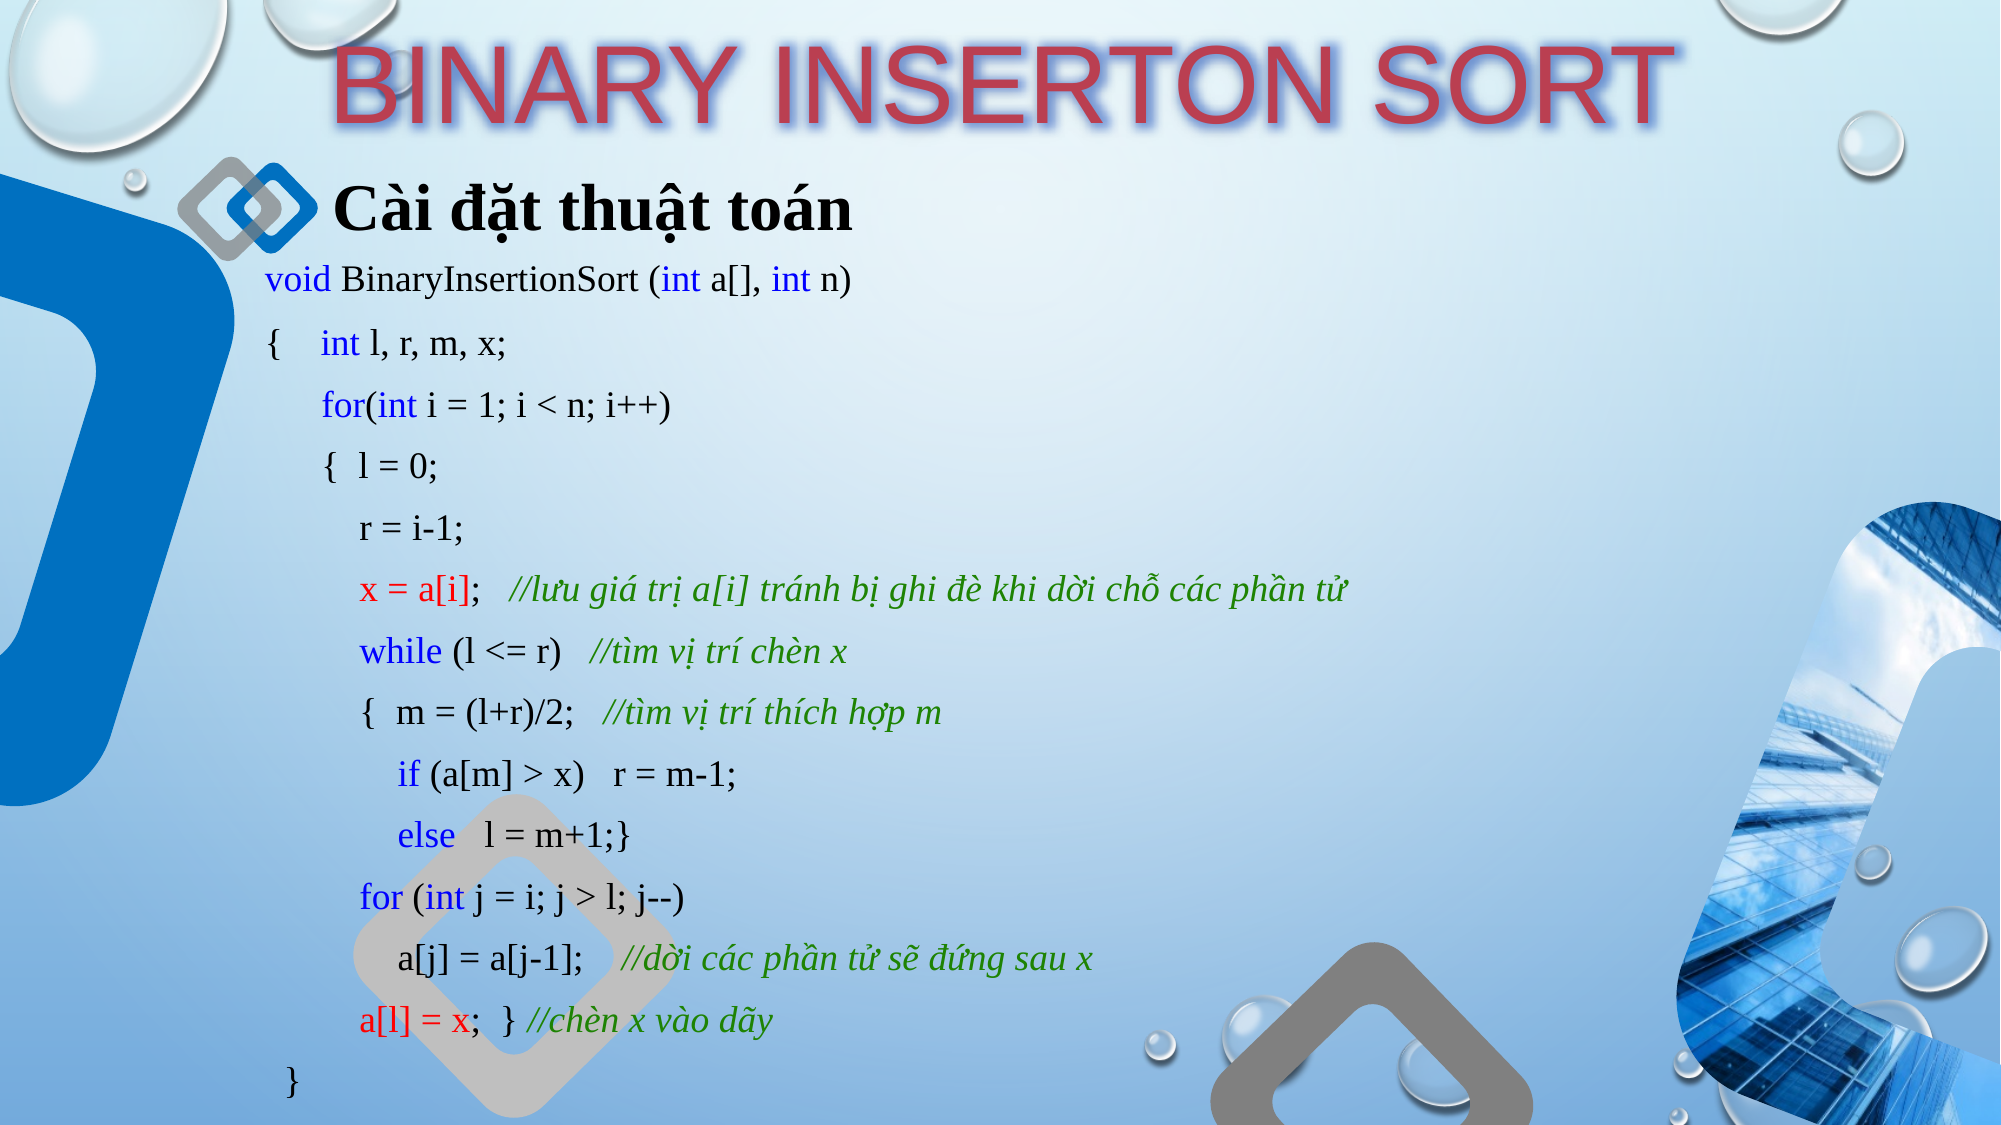

BINARY INSERTON SORT

Cài đặt thuật toán

	void BinaryInsertionSort (int a[], int n)
	{    int l, r, m, x;
    for(int i = 1; i < n; i++)
    {  l = 0;
        r = i-1;
        x = a[i];   //lưu giá trị a[i] tránh bị ghi đè khi dời chỗ các phần tử
        while (l <= r)   //tìm vị trí chèn x
        {  m = (l+r)/2;   //tìm vị trí thích hợp m
            if (a[m] > x)   r = m-1;
            else   l = m+1;}
        for (int j = i; j > l; j--)
            a[j] = a[j-1];    //dời các phần tử sẽ đứng sau x
        a[l] = x;  } //chèn x vào dãy
}